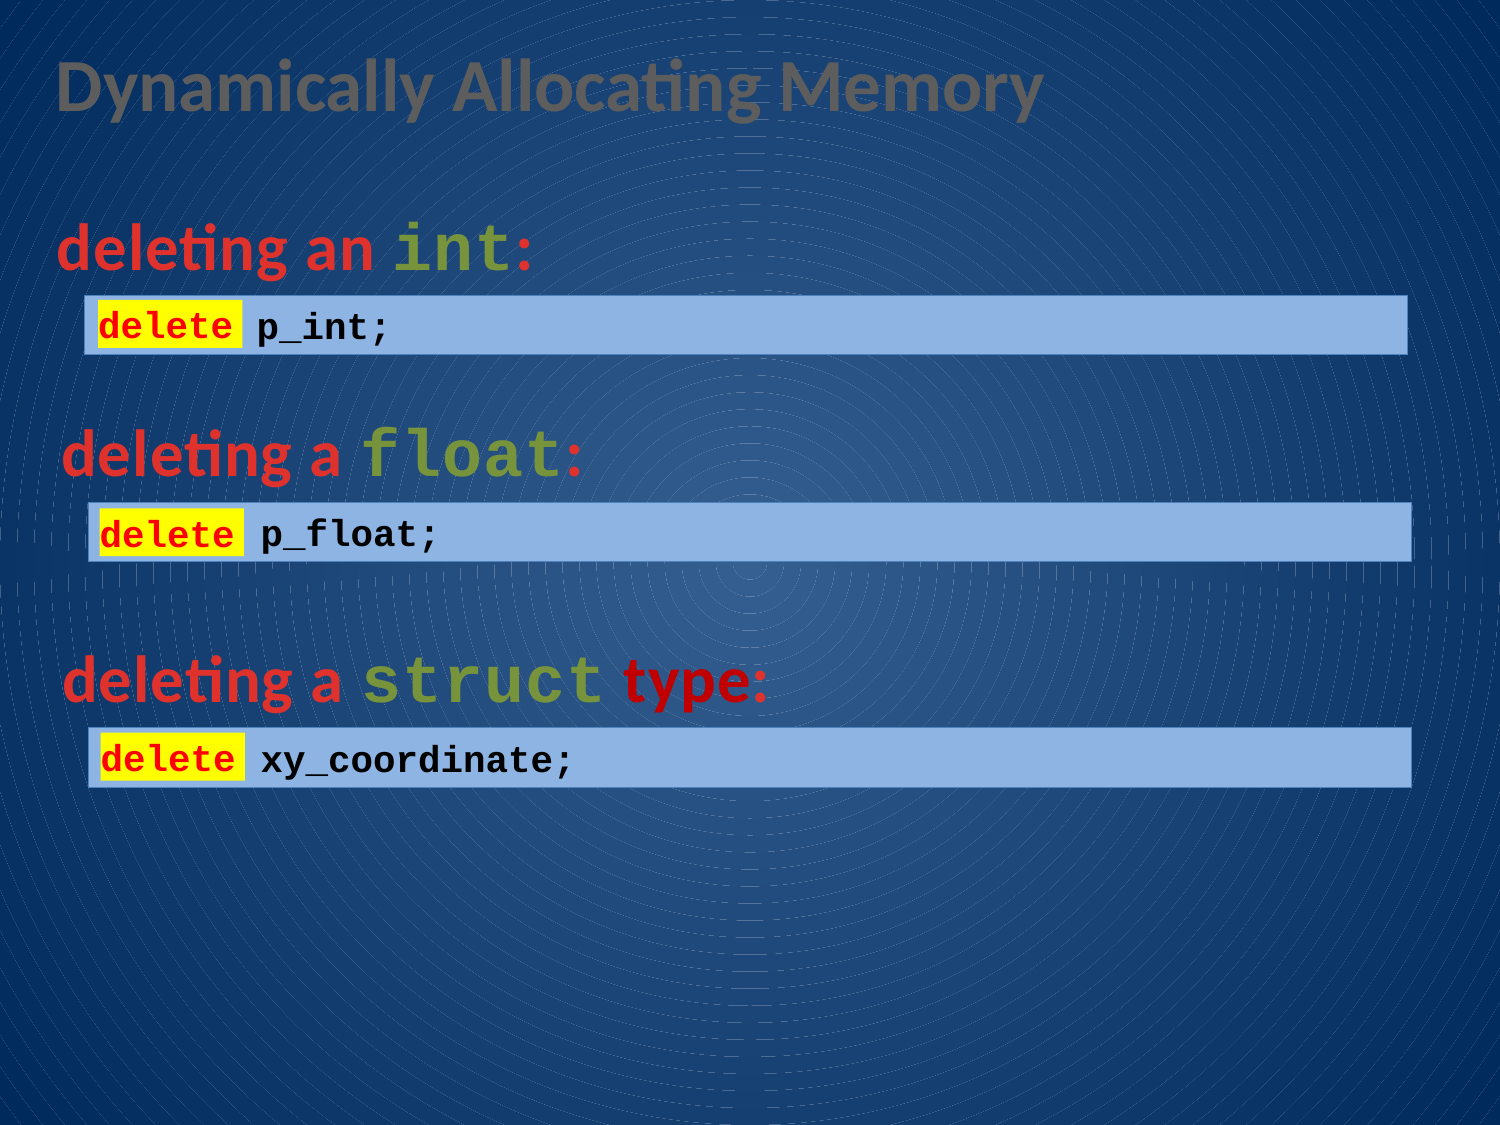

Dynamically Allocating Memory
deleting an int:
delete p_int;
delete
deleting a float:
delete p_float;
delete
deleting a struct type:
delete xy_coordinate;
delete